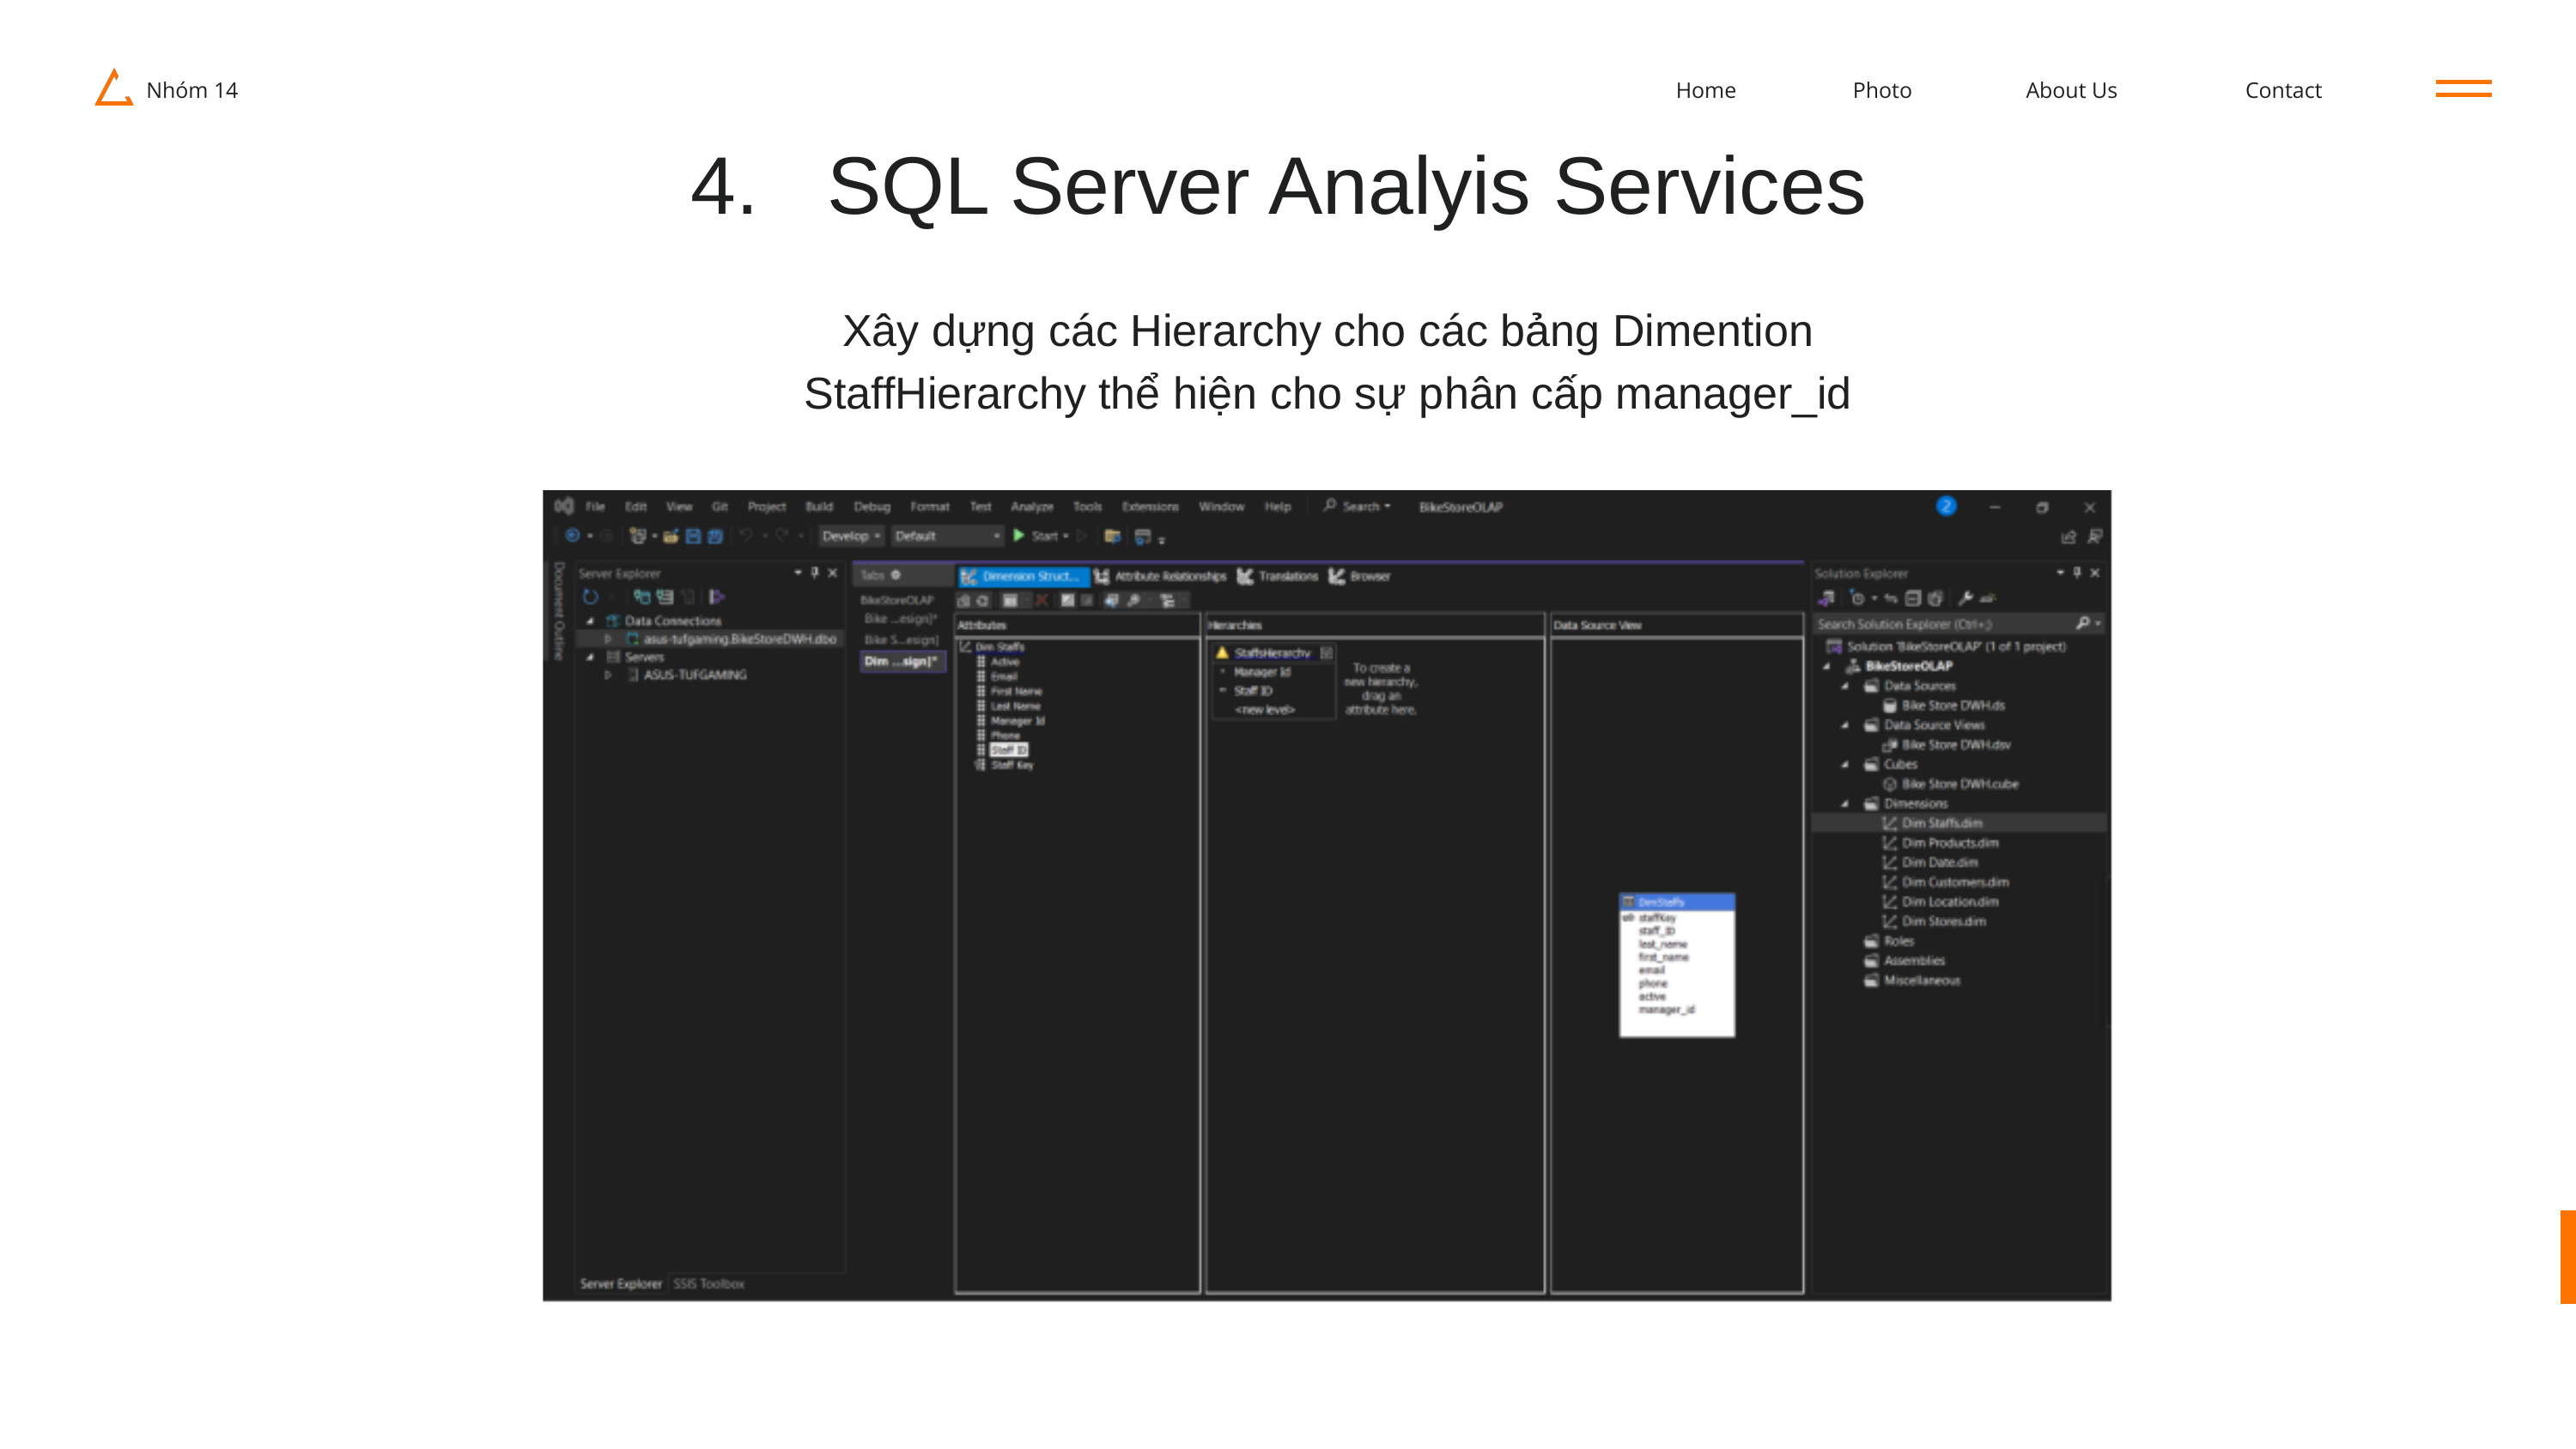

Nhóm 14
Home
Photo
About Us
Contact

4.   SQL Server Analyis Services
Xây dựng các Hierarchy cho các bảng Dimention
StaffHierarchy thể hiện cho sự phân cấp manager_id